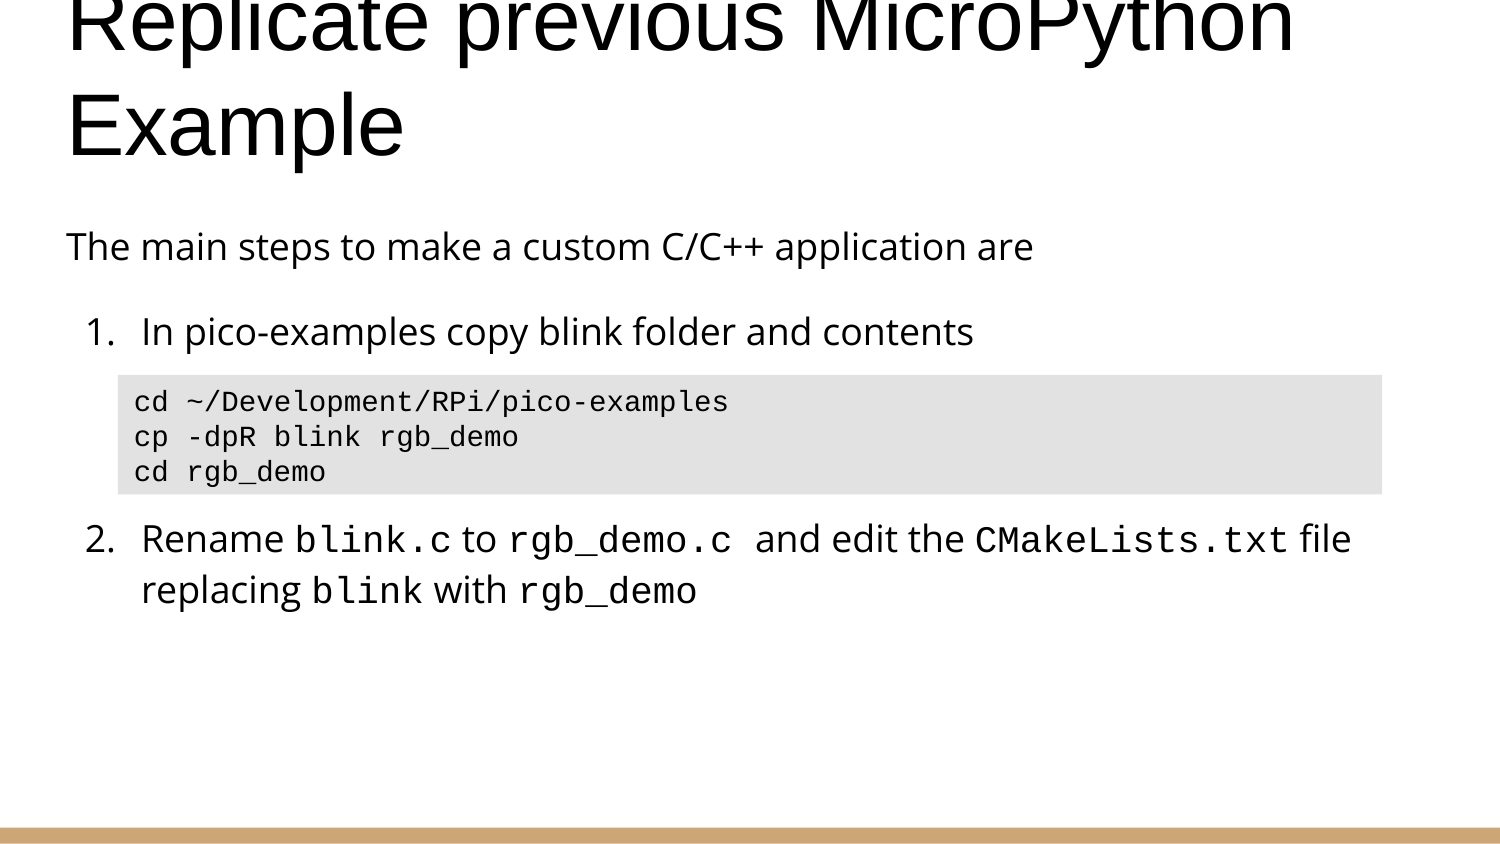

# Replicate previous MicroPython Example
The main steps to make a custom C/C++ application are
In pico-examples copy blink folder and contents
Rename blink.c to rgb_demo.c and edit the CMakeLists.txt file replacing blink with rgb_demo
cd ~/Development/RPi/pico-examples
cp -dpR blink rgb_demo
cd rgb_demo